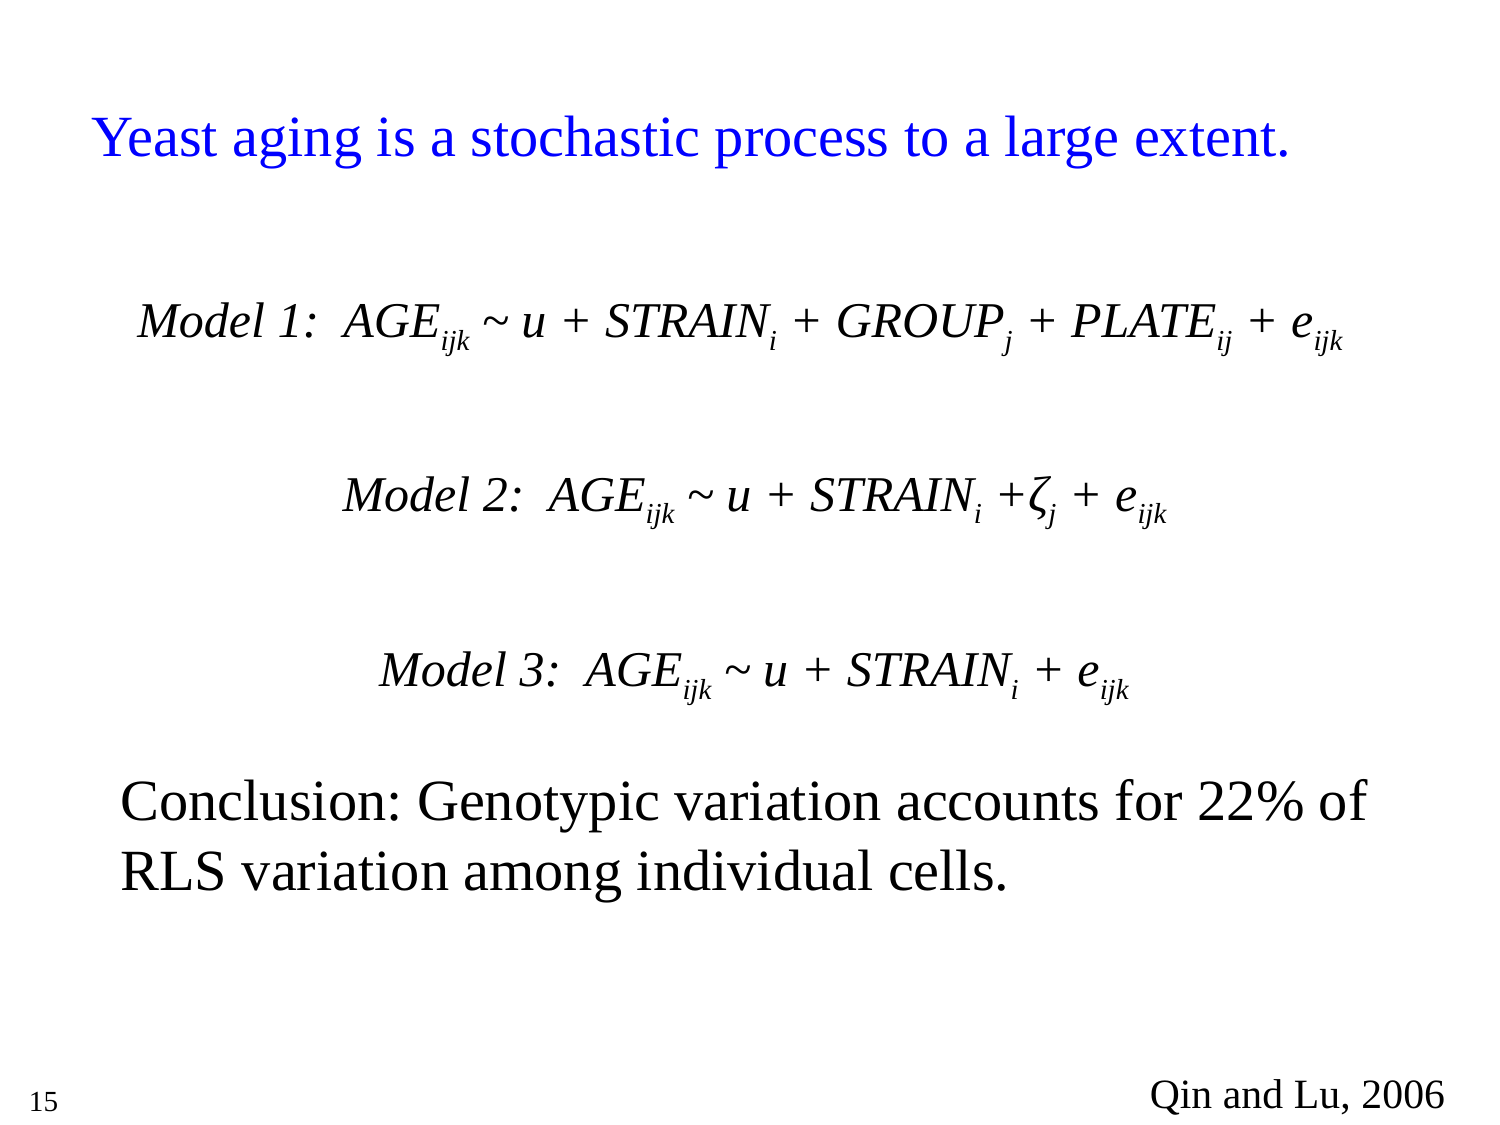

# Yeast aging is a stochastic process to a large extent.
Model 1:  AGEijk ~ u + STRAINi + GROUPj + PLATEij + eijk
Model 2:  AGEijk ~ u + STRAINi +ζj + eijk
Model 3:  AGEijk ~ u + STRAINi + eijk
Conclusion: Genotypic variation accounts for 22% of
RLS variation among individual cells.
Qin and Lu, 06
Exp Gerontology
Qin and Lu, 2006